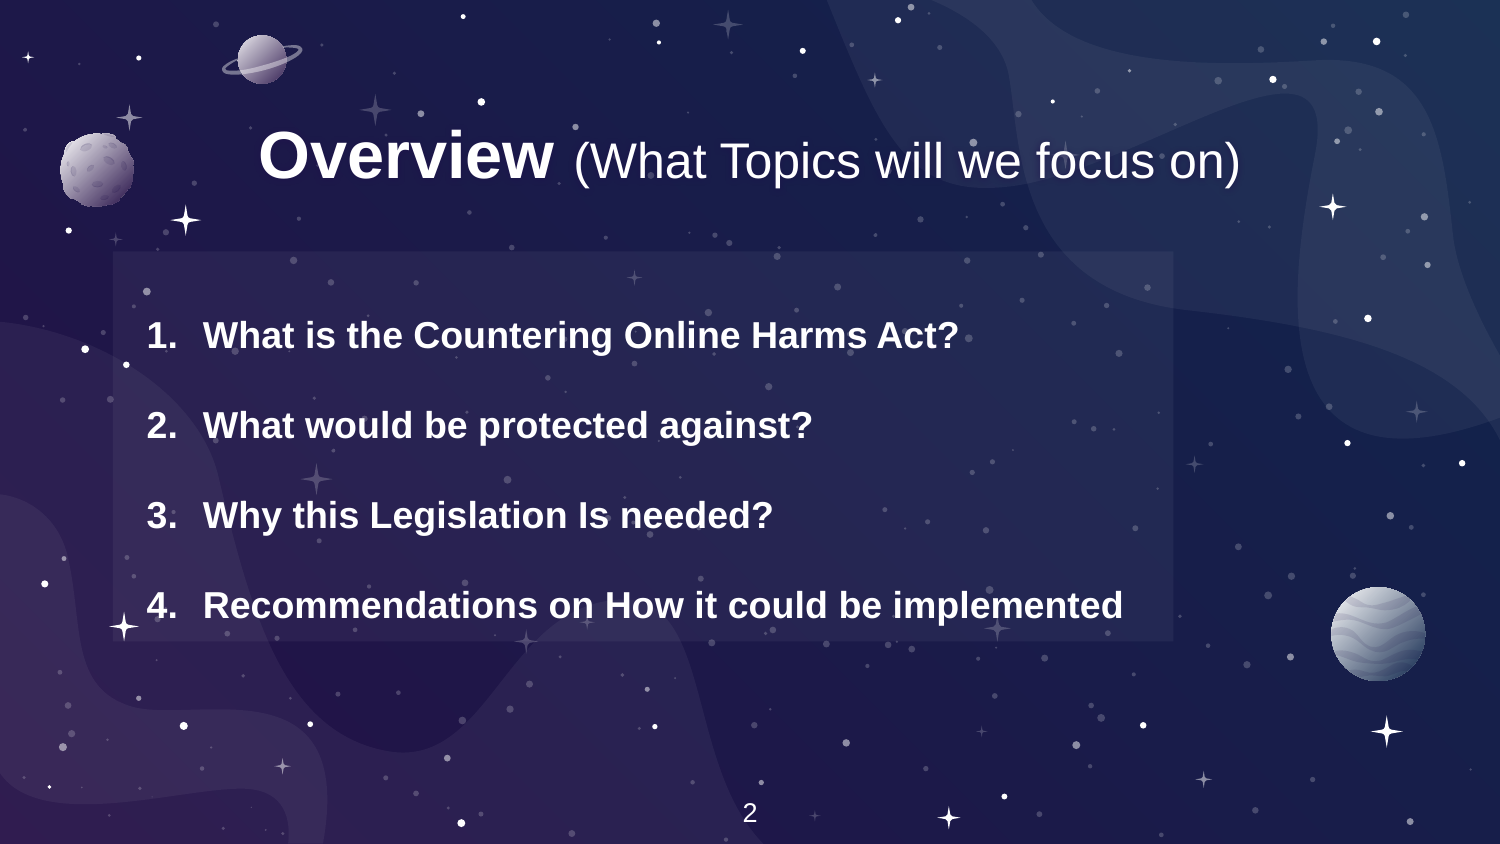

# Overview (What Topics will we focus on)
What is the Countering Online Harms Act?
What would be protected against?
Why this Legislation Is needed?
Recommendations on How it could be implemented
2